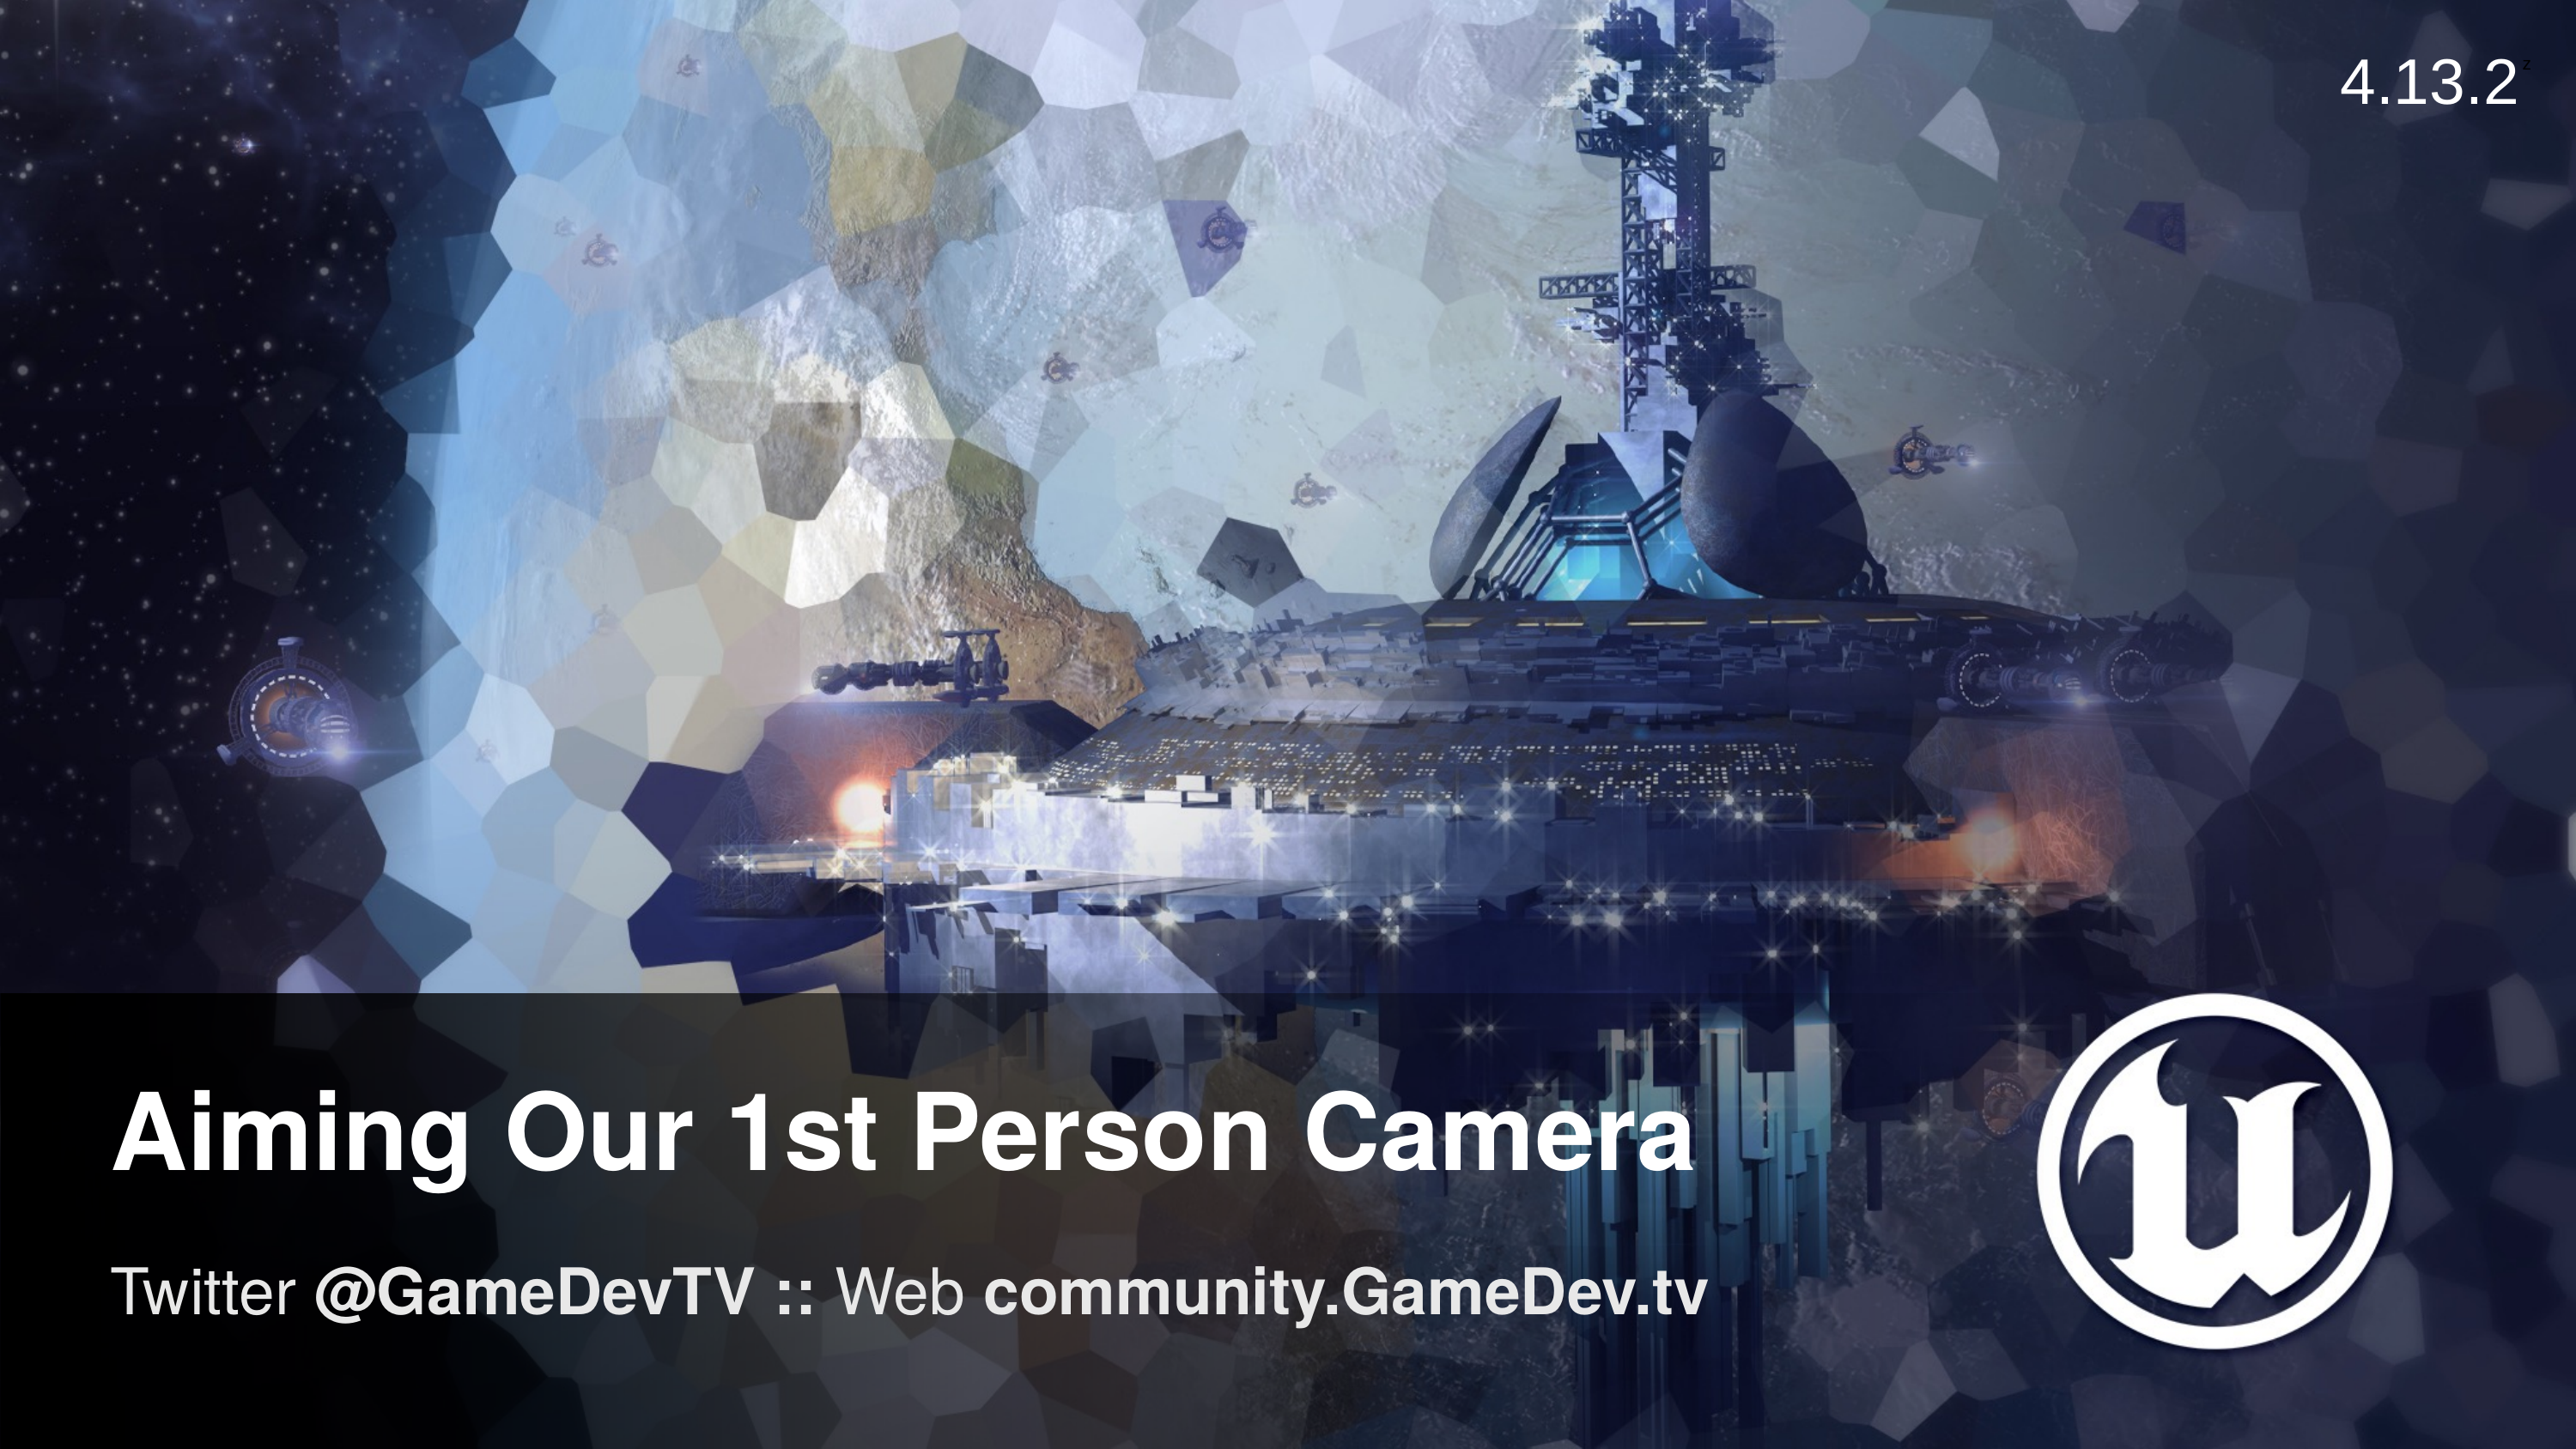

4.13.2
# Aiming Our 1st Person Camera